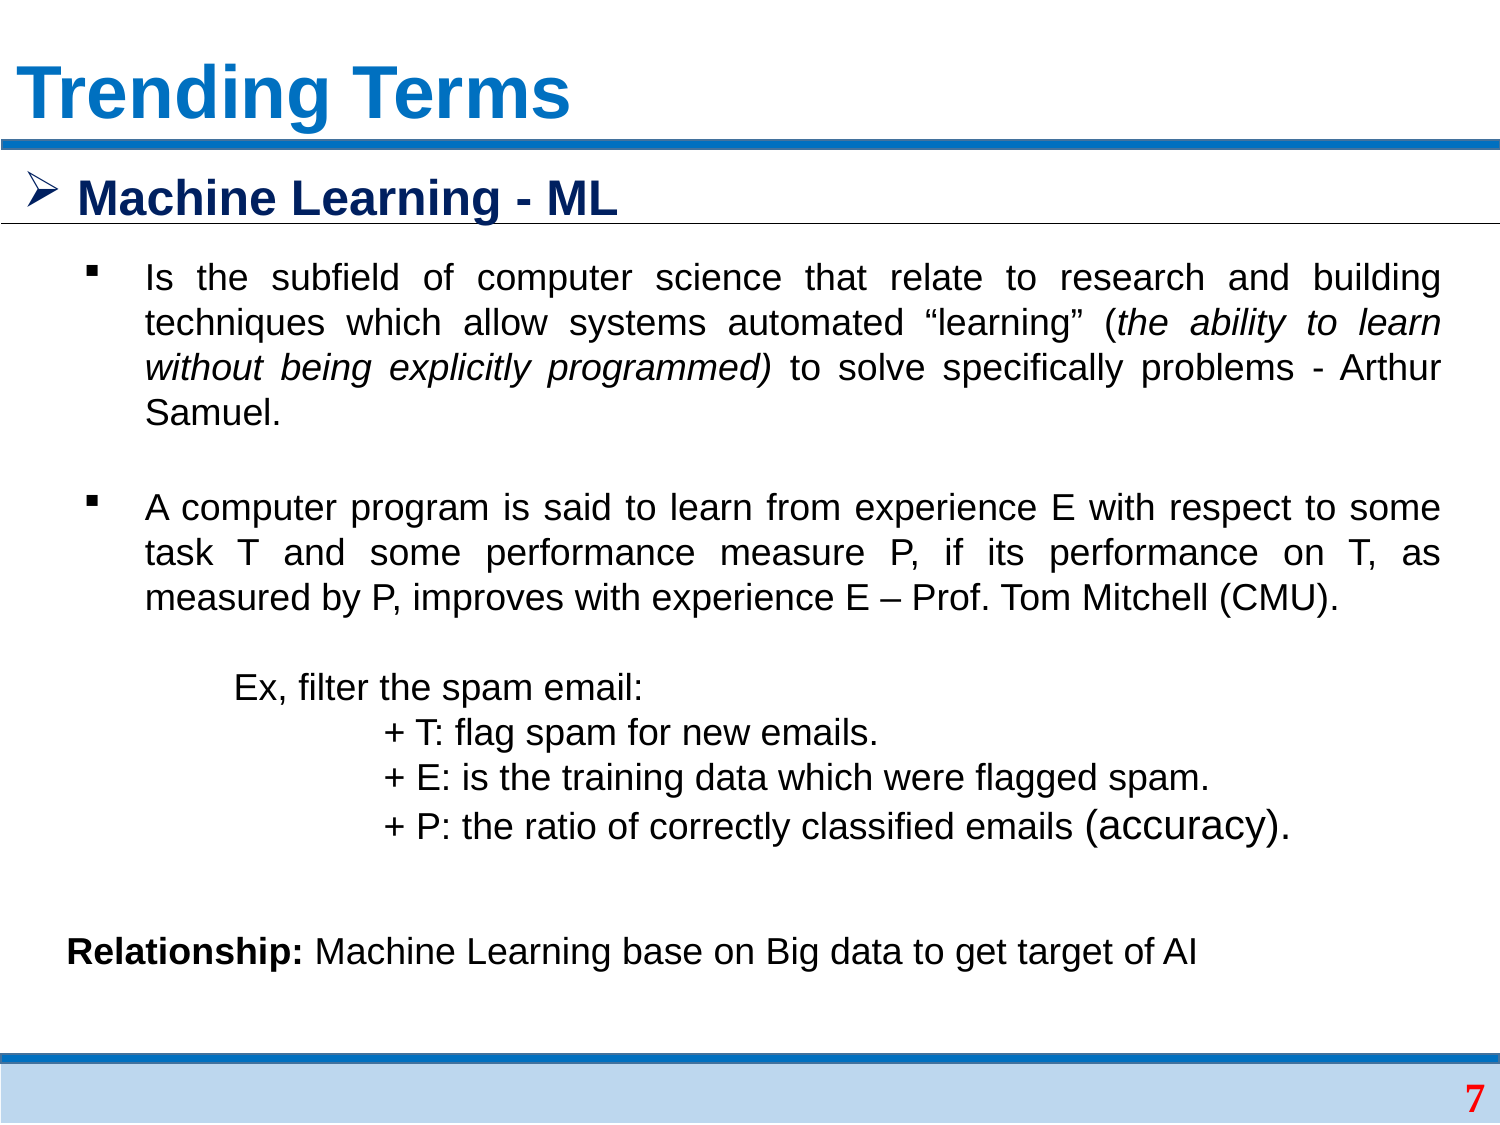

# Trending Terms
 Machine Learning - ML

Is the subfield of computer science that relate to research and building techniques which allow systems automated “learning” (the ability to learn without being explicitly programmed) to solve specifically problems - Arthur Samuel.

A computer program is said to learn from experience E with respect to some task T and some performance measure P, if its performance on T, as measured by P, improves with experience E – Prof. Tom Mitchell (CMU).

	Ex, filter the spam email:
		+ T: flag spam for new emails.
		+ E: is the training data which were flagged spam.
		+ P: the ratio of correctly classified emails (accuracy).
Relationship: Machine Learning base on Big data to get target of AI

7